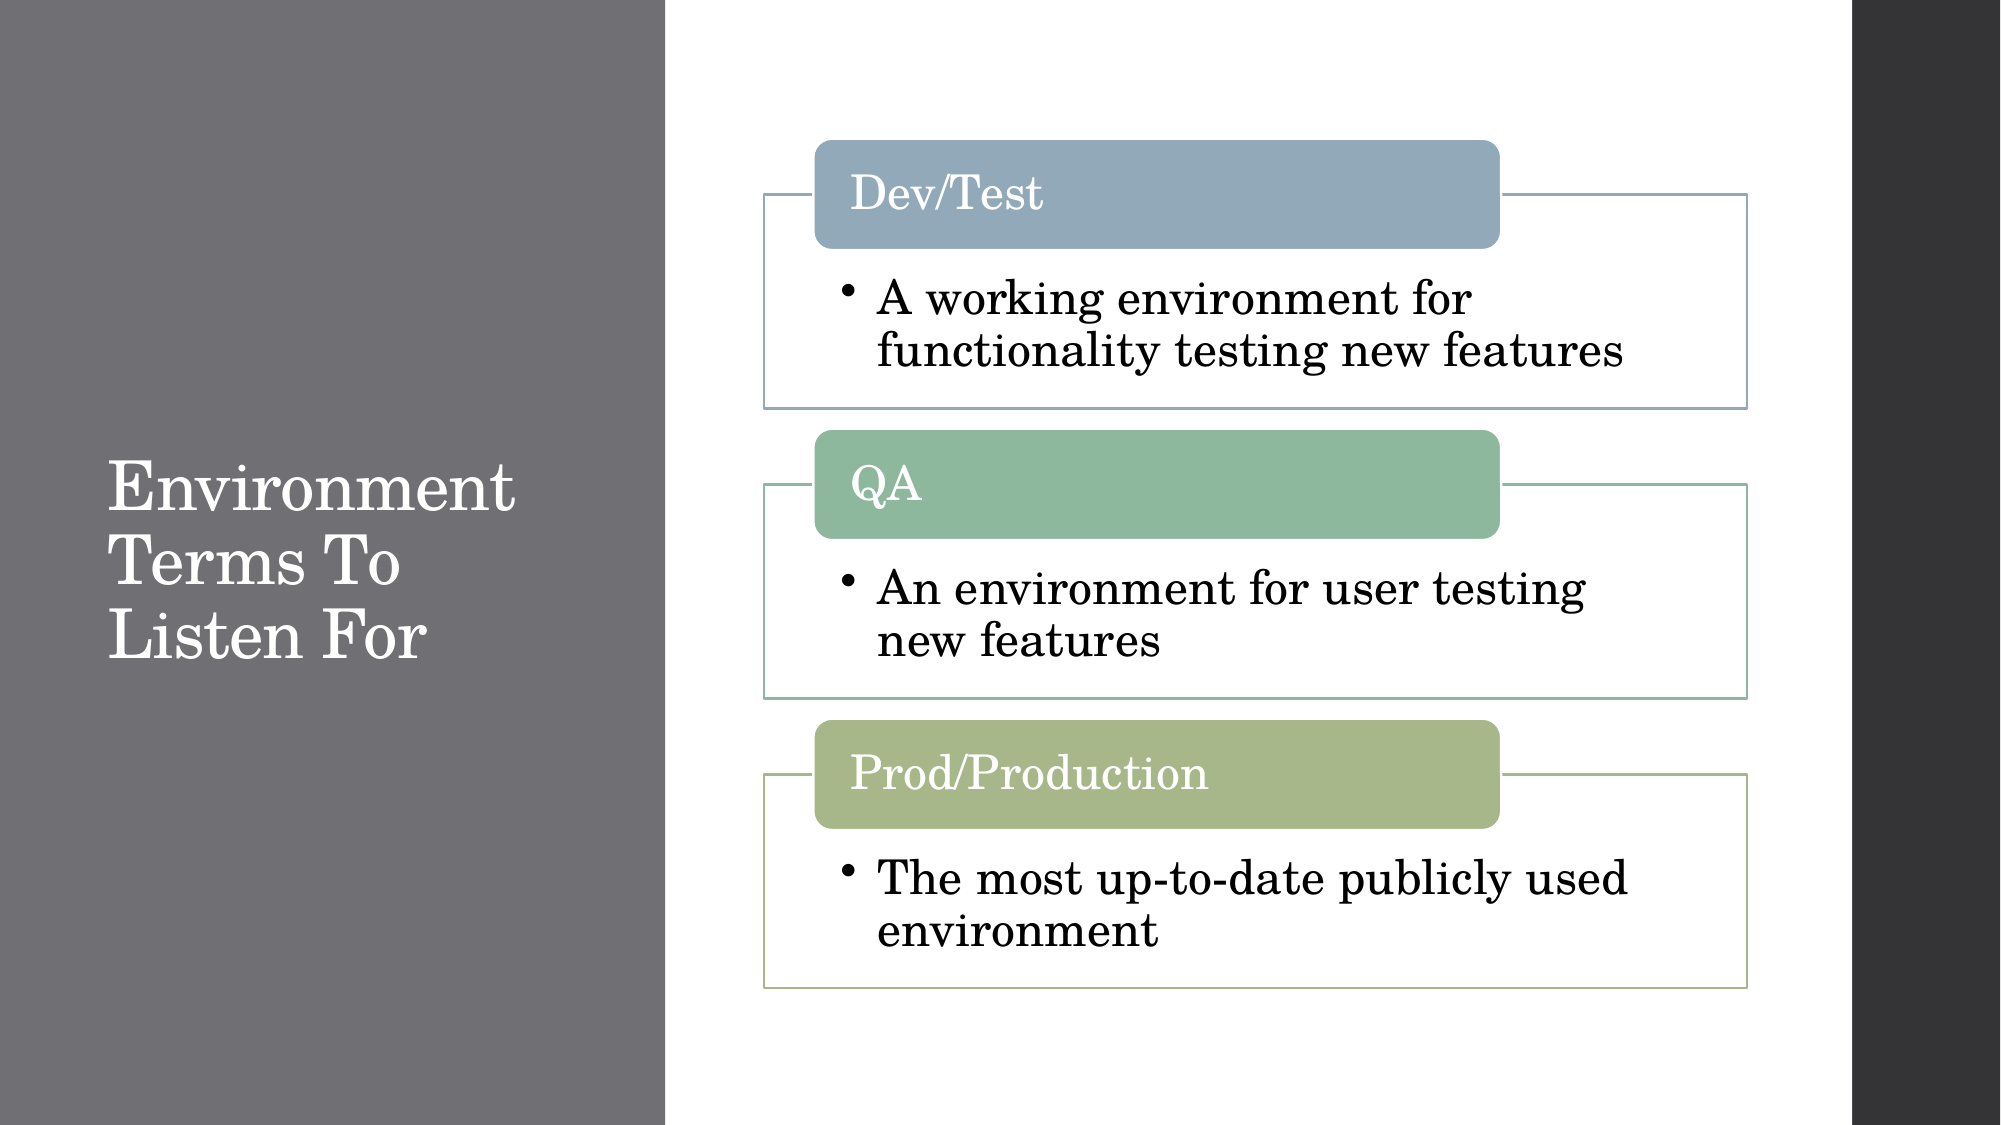

A working environment for functionality testing new features
Dev/Test
An environment for user testing new features
QA
The most up-to-date publicly used environment
Prod/Production
# Environment Terms To Listen For